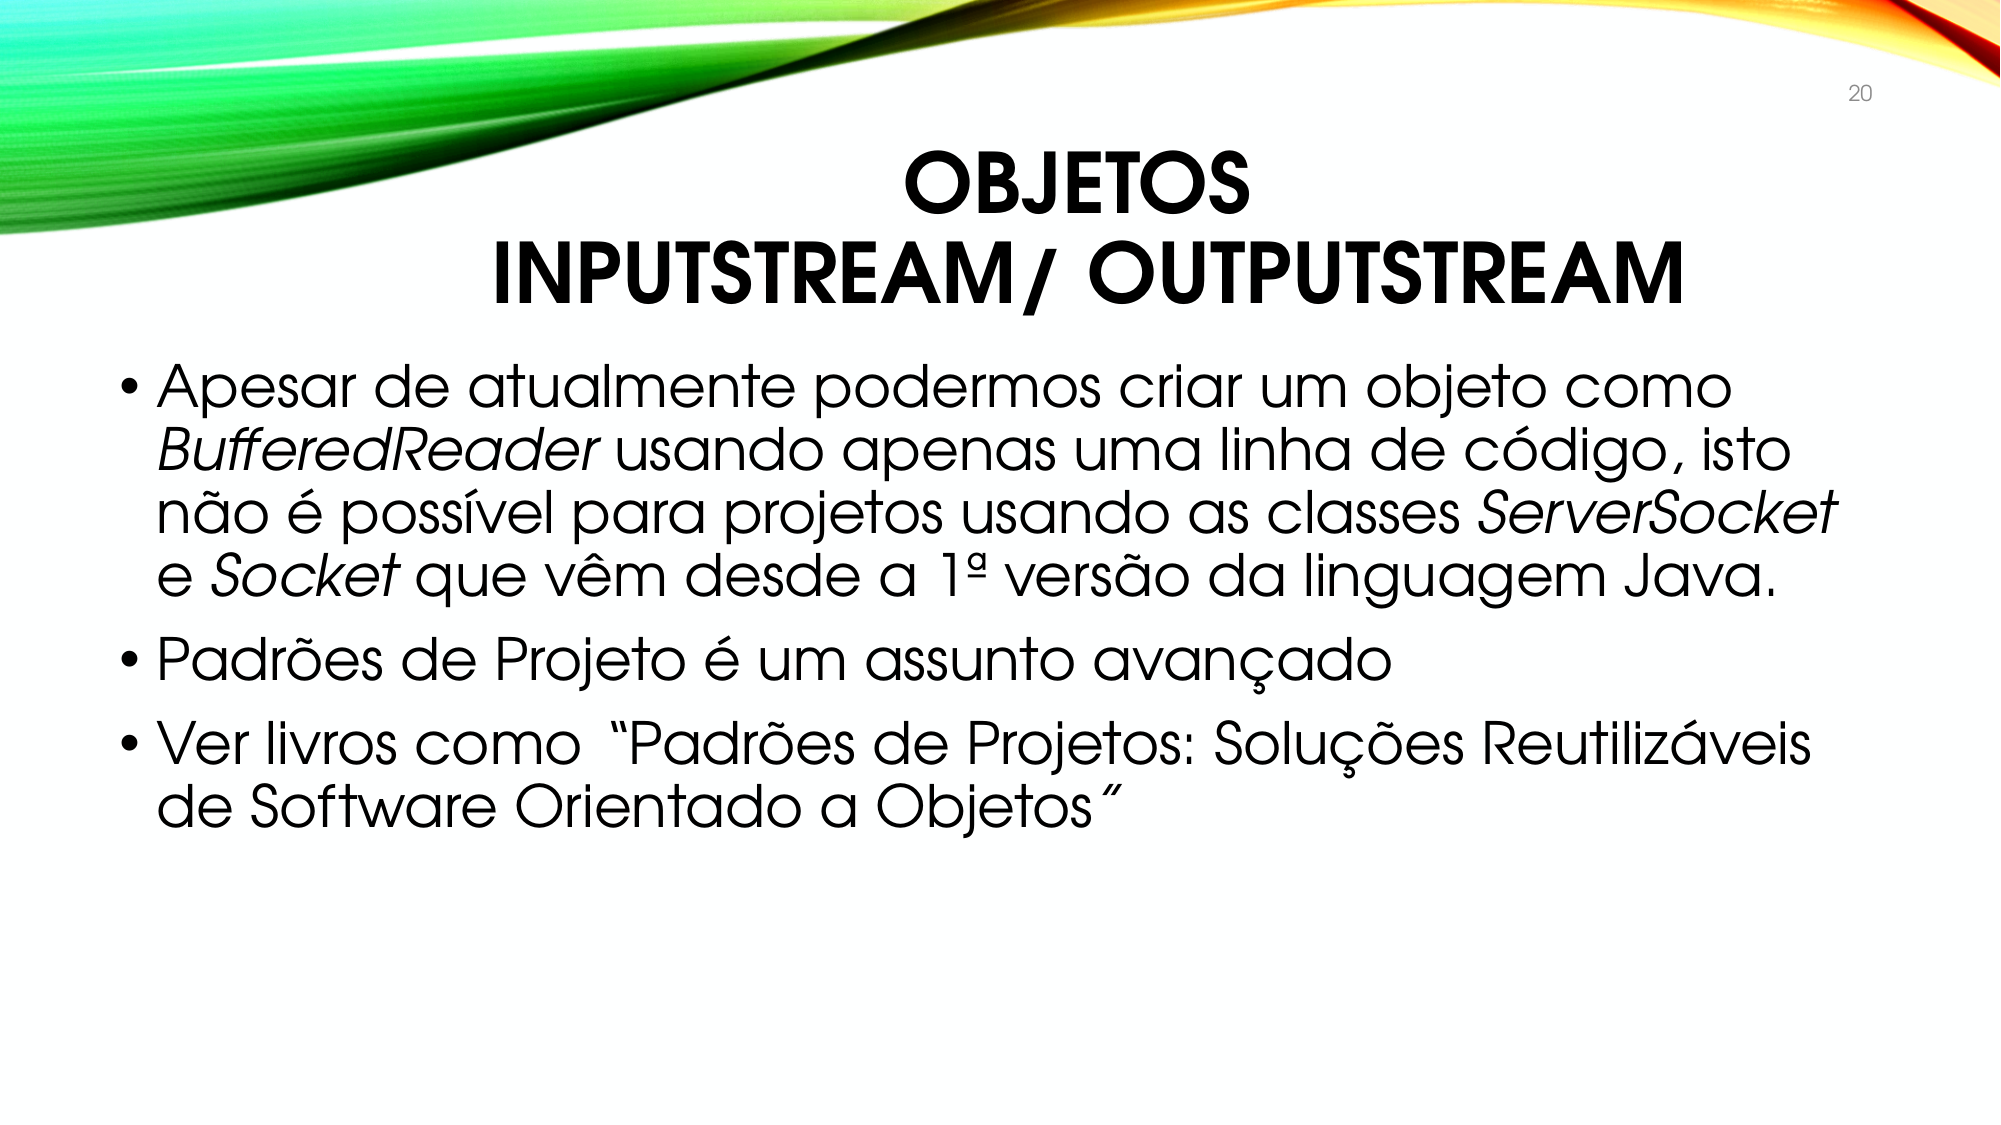

20
# Objetos InputStream/ OutputStream
Apesar de atualmente podermos criar um objeto como BufferedReader usando apenas uma linha de código, isto não é possível para projetos usando as classes ServerSocket e Socket que vêm desde a 1ª versão da linguagem Java.
Padrões de Projeto é um assunto avançado
Ver livros como “Padrões de Projetos: Soluções Reutilizáveis de Software Orientado a Objetos”